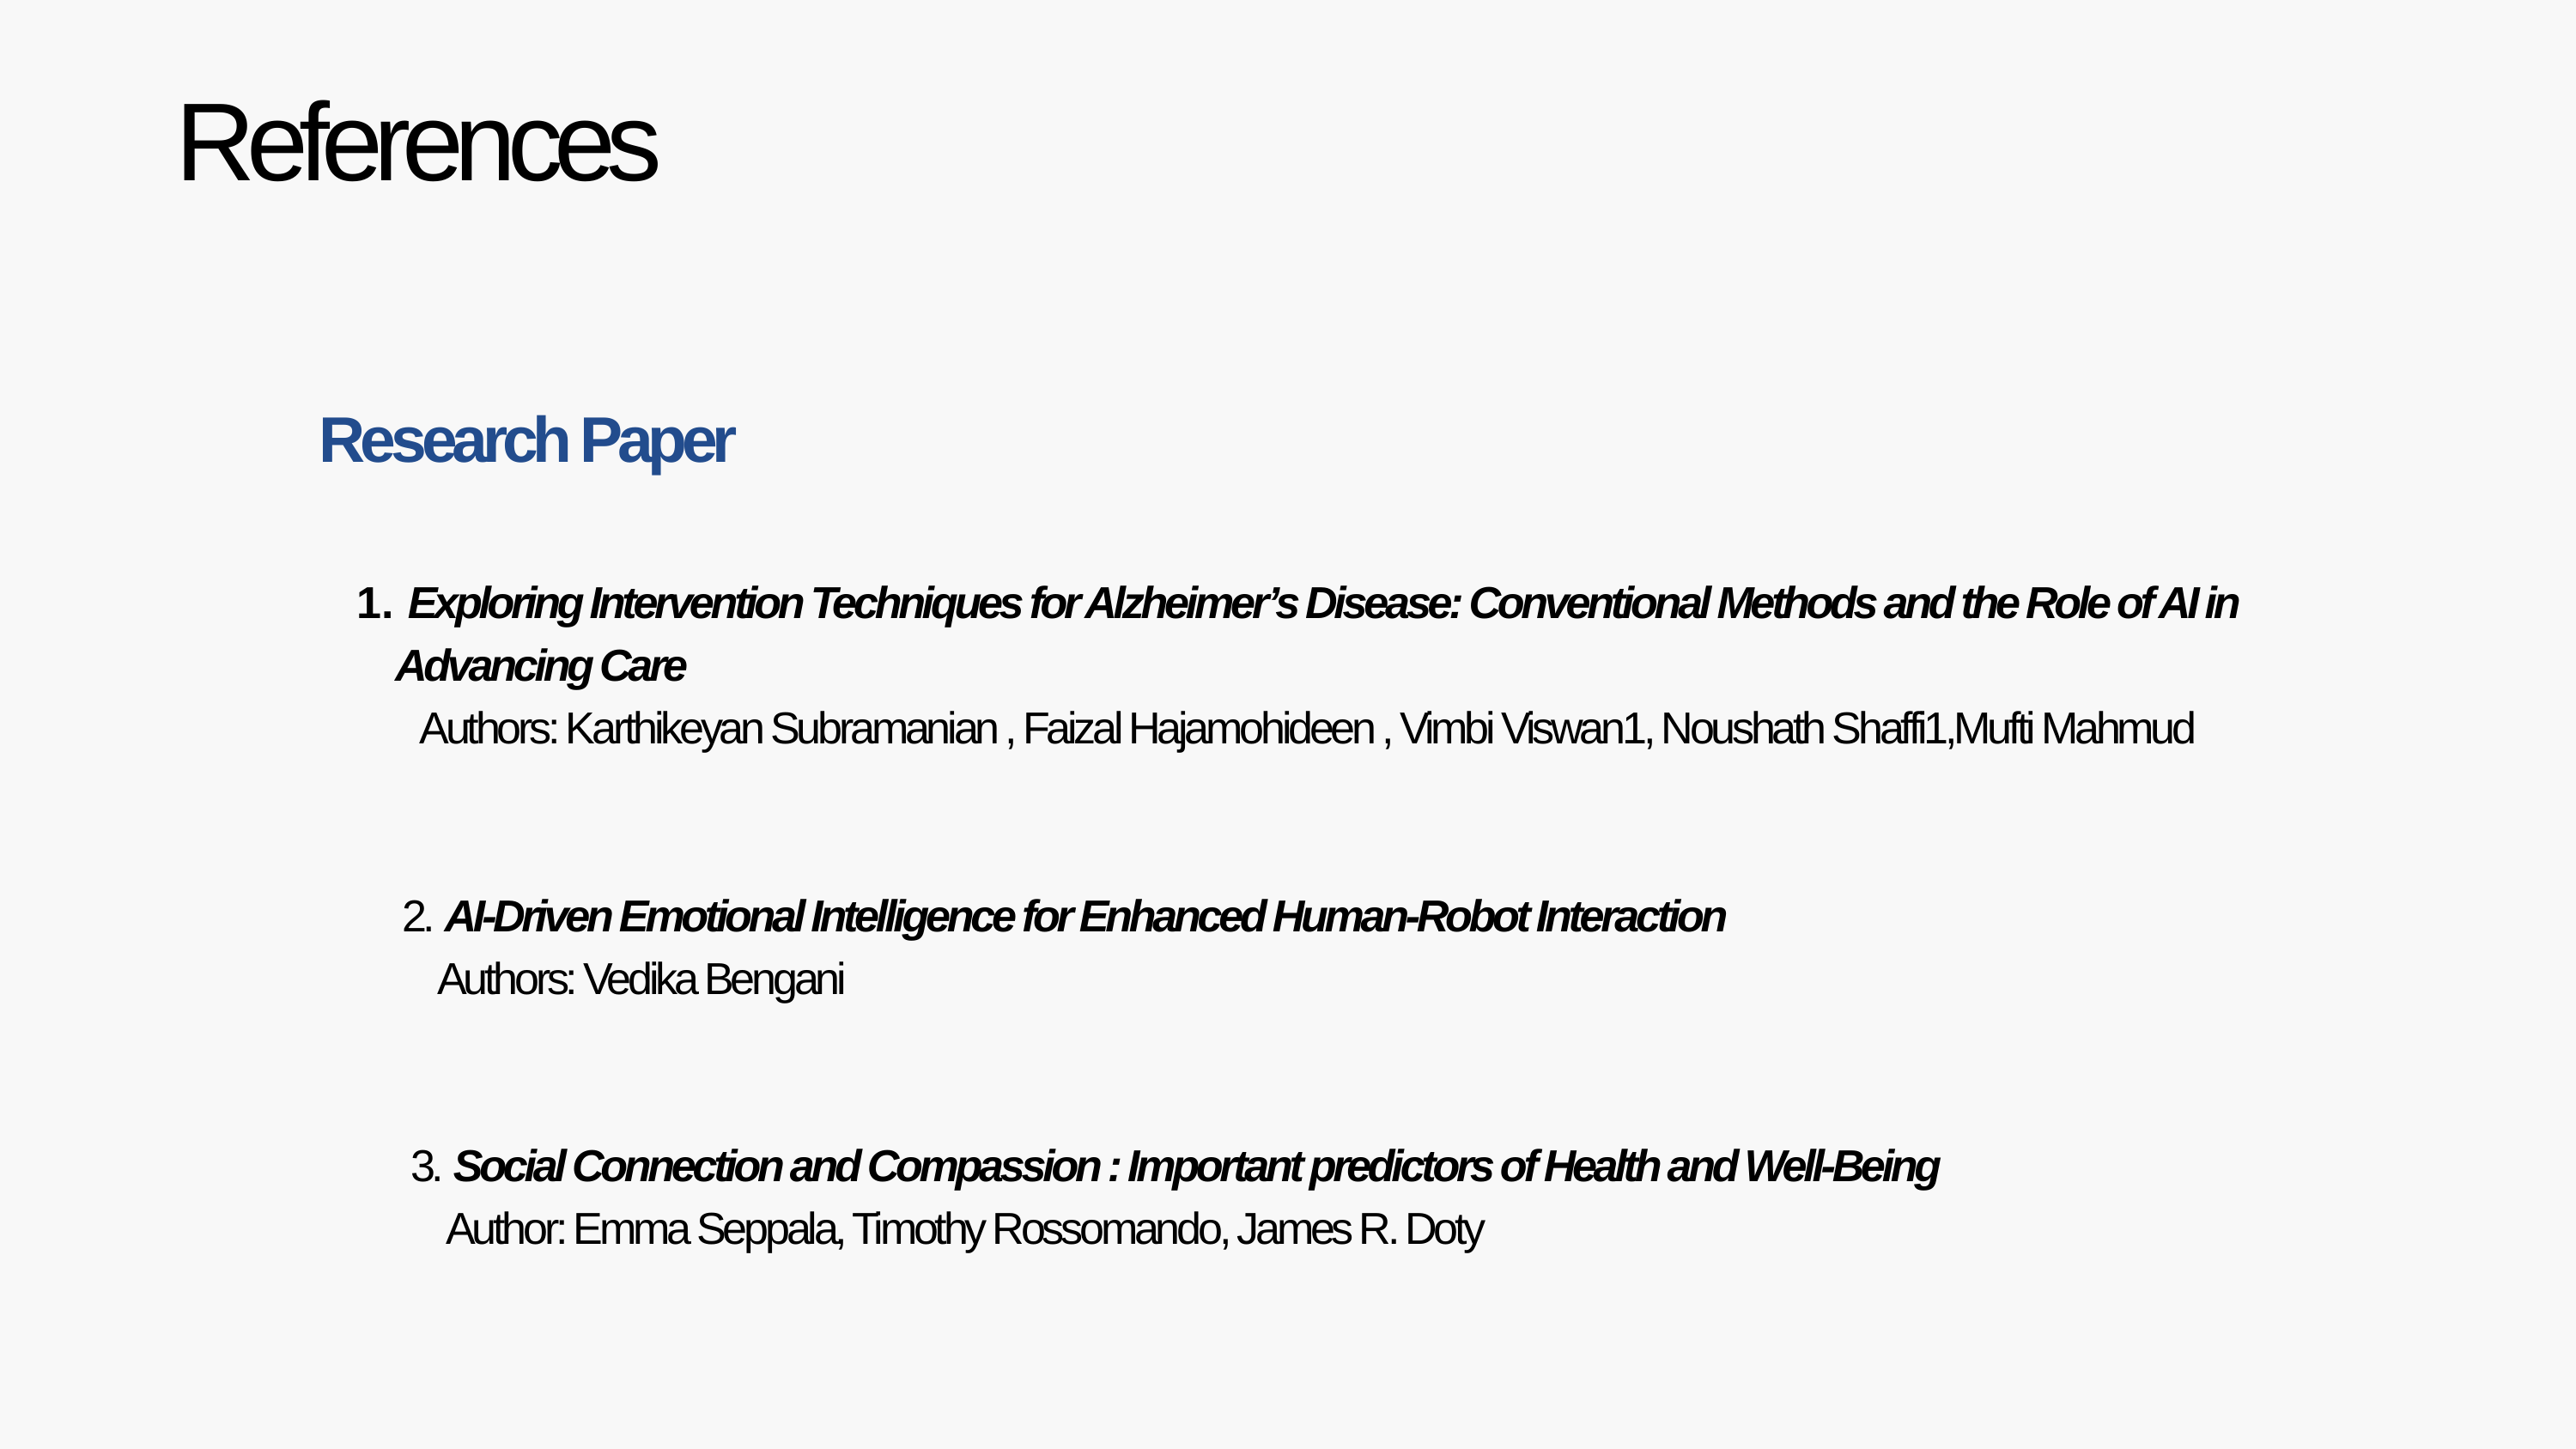

References

Research Paper

 Exploring Intervention Techniques for Alzheimer’s Disease: Conventional Methods and the Role of AI in Advancing Care
           Authors: Karthikeyan Subramanian , Faizal Hajamohideen , Vimbi Viswan1, Noushath Shaffi1,Mufti Mahmud

         2. AI-Driven Emotional Intelligence for Enhanced Human-Robot Interaction
             Authors: Vedika Bengani

          3. Social Connection and Compassion : Important predictors of Health and Well-Being
              Author: Emma Seppala, Timothy Rossomando, James R. Doty